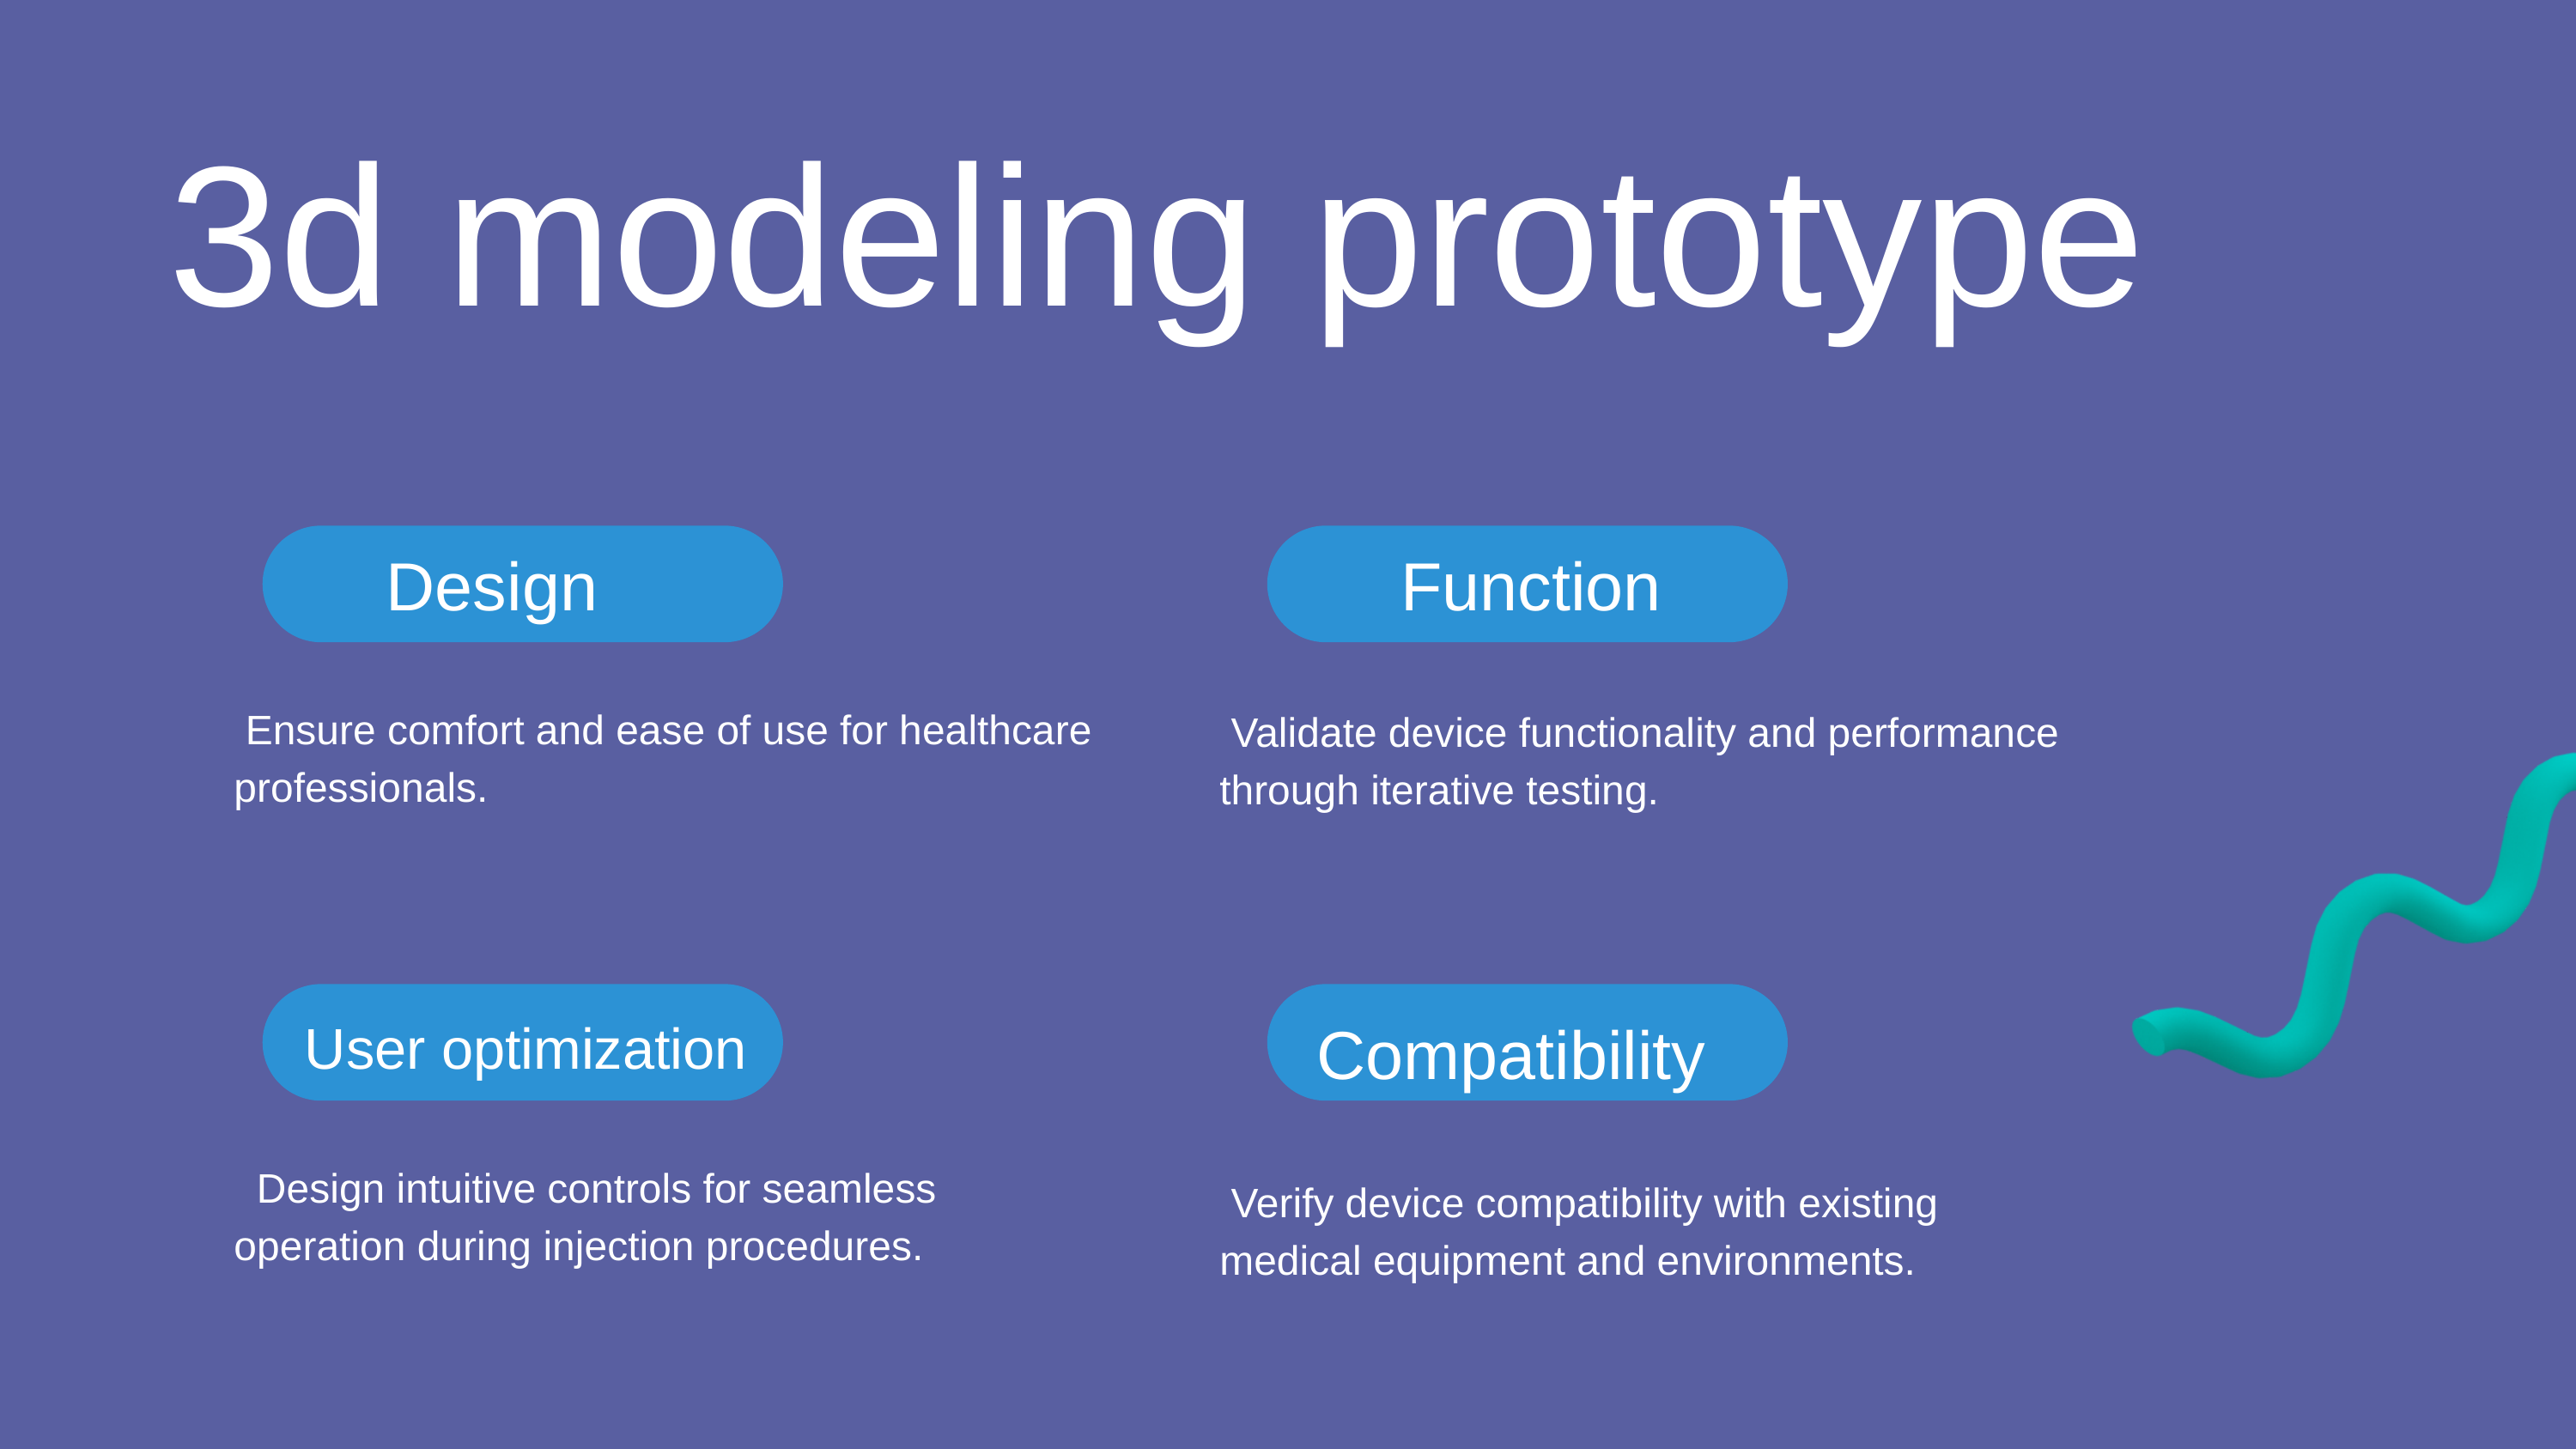

3d modeling prototype

Design
Function

 Ensure comfort and ease of use for healthcare professionals.
 Validate device functionality and performance through iterative testing.

Compatibility
User optimization
  Design intuitive controls for seamless operation during injection procedures.
 Verify device compatibility with existing medical equipment and environments.